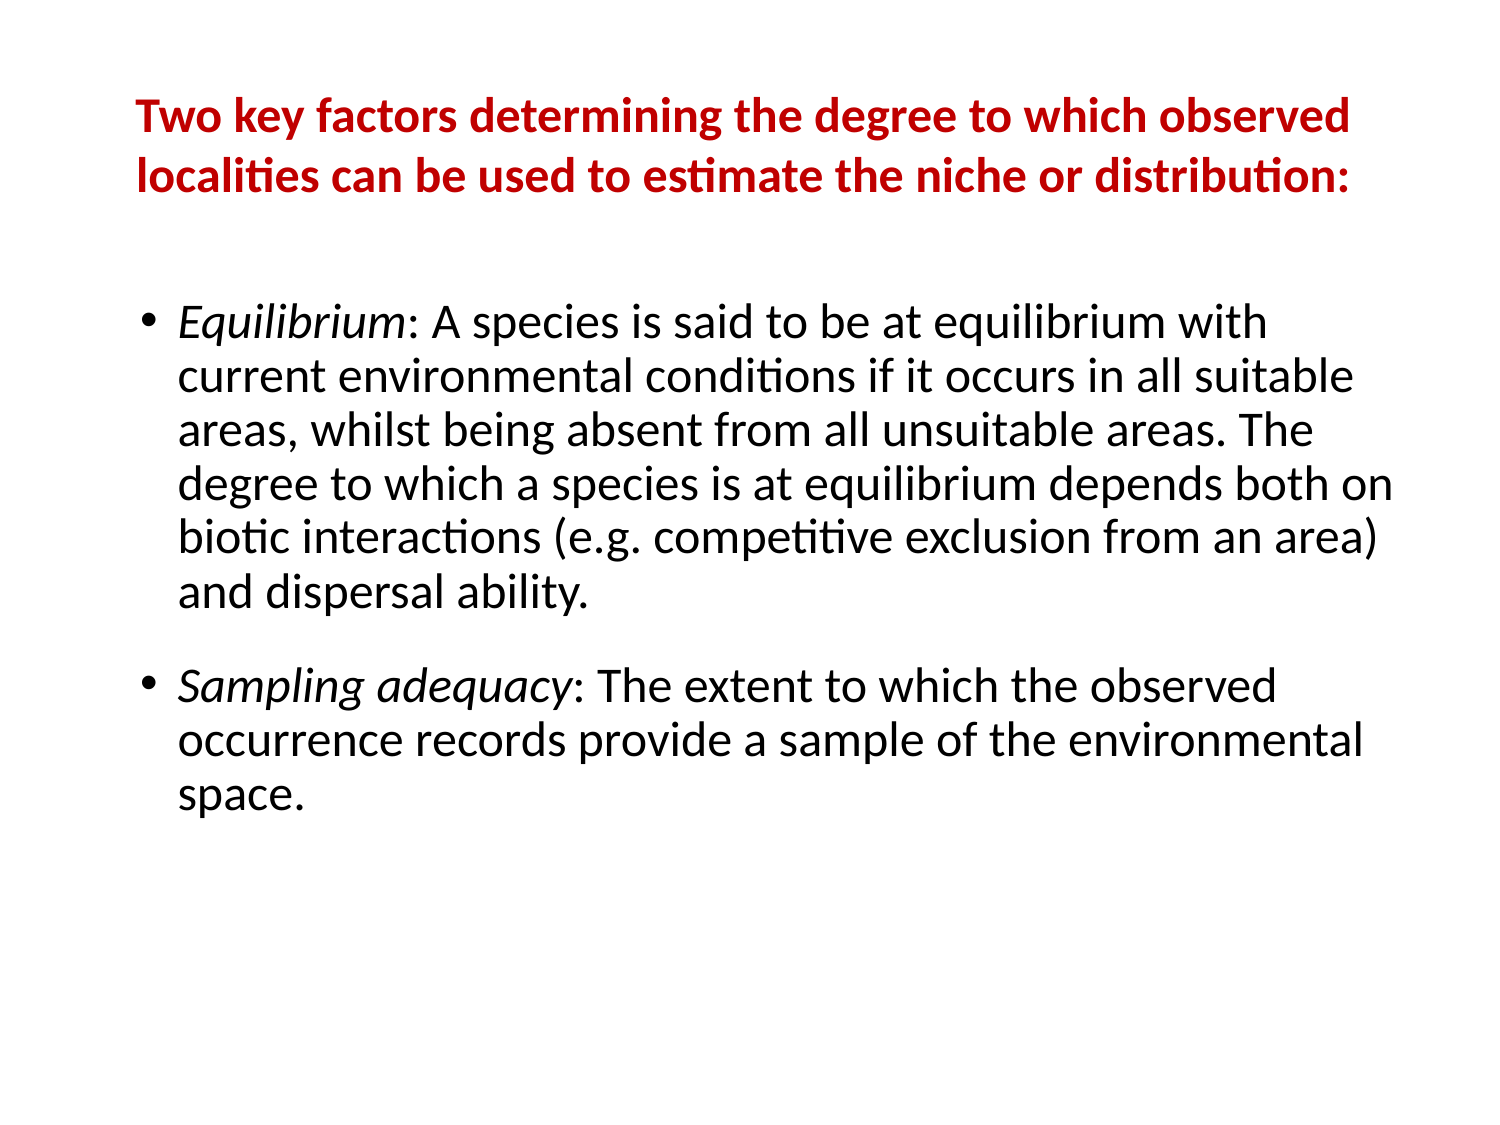

Two key factors determining the degree to which observed localities can be used to estimate the niche or distribution:
Equilibrium: A species is said to be at equilibrium with current environmental conditions if it occurs in all suitable areas, whilst being absent from all unsuitable areas. The degree to which a species is at equilibrium depends both on biotic interactions (e.g. competitive exclusion from an area) and dispersal ability.
Sampling adequacy: The extent to which the observed occurrence records provide a sample of the environmental space.